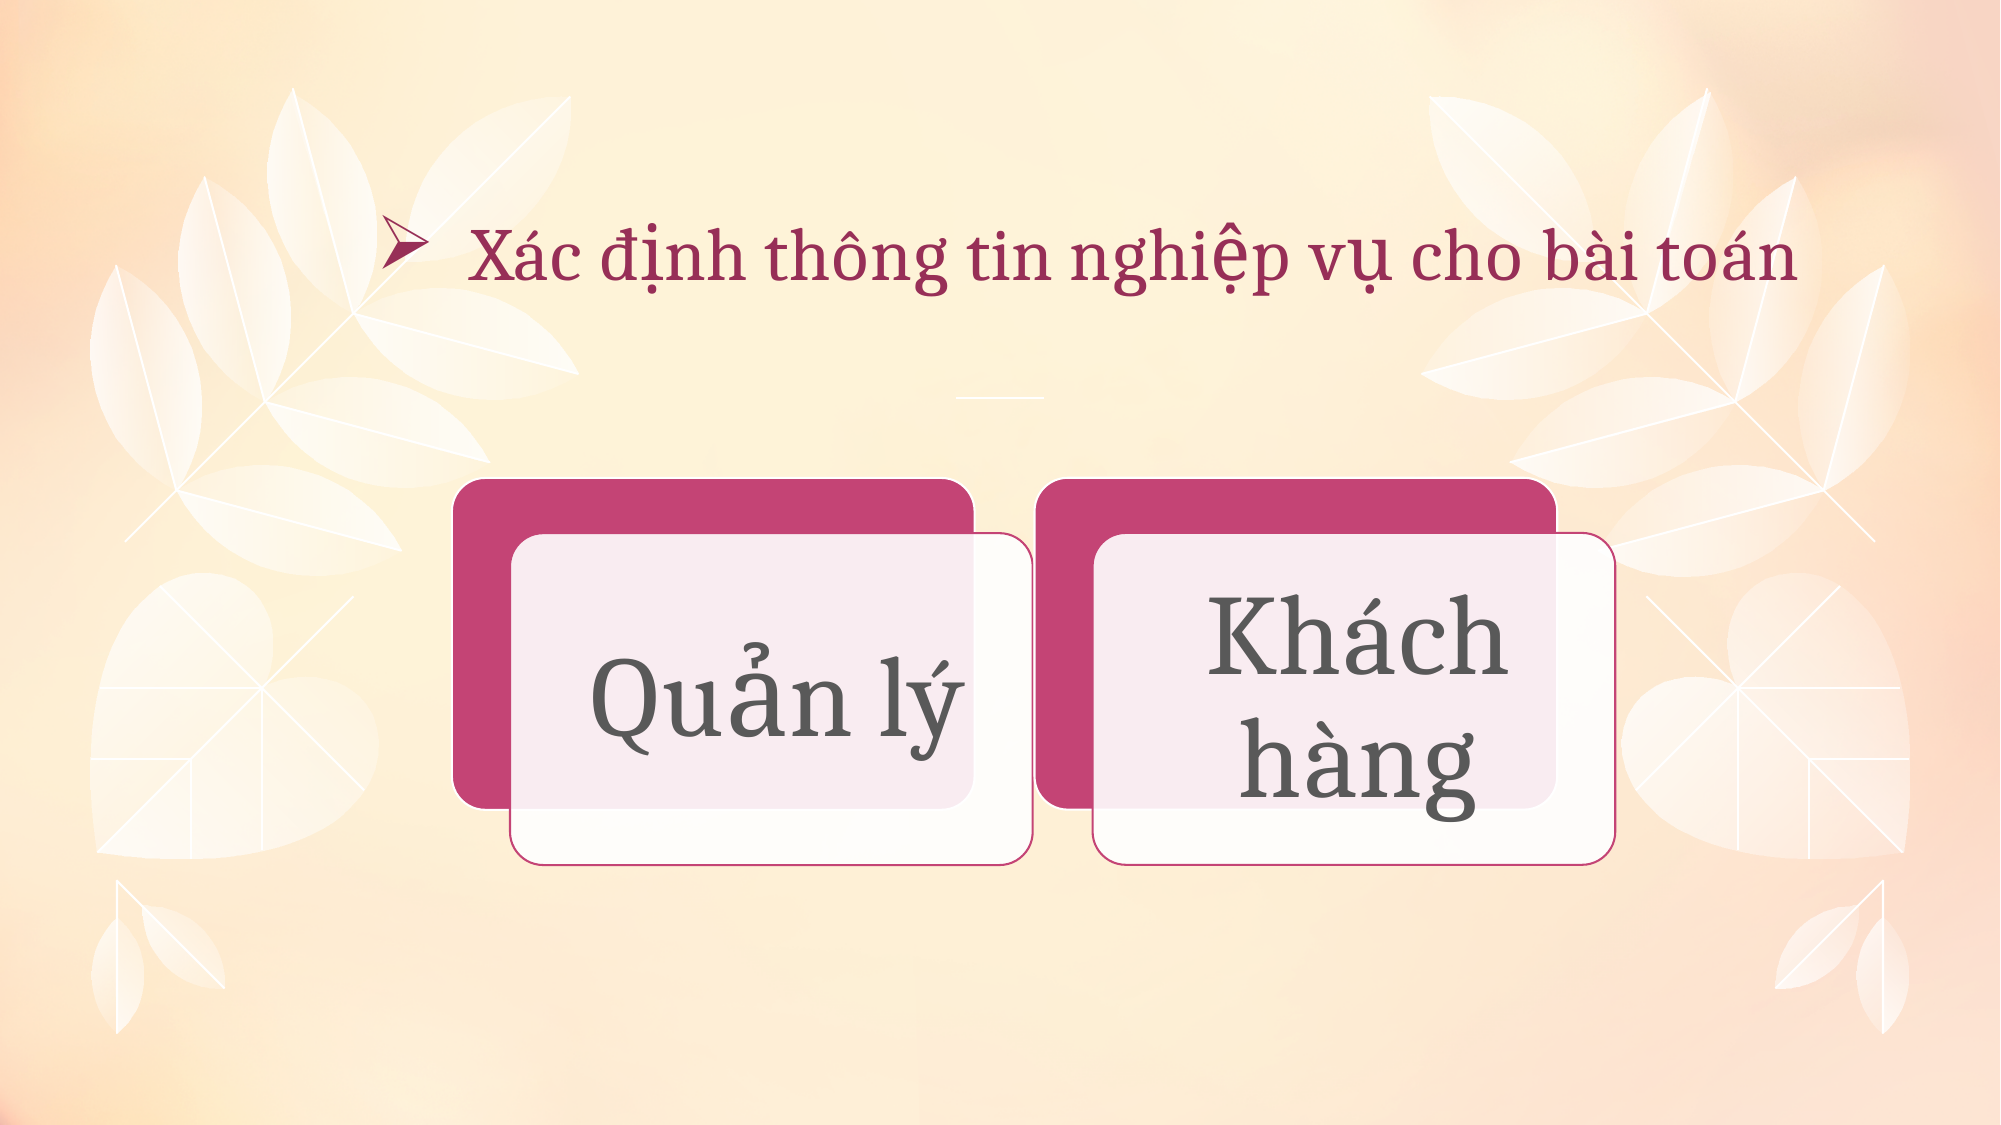

# Xác định thông tin nghiệp vụ cho bài toán
Quản lý
Khách hàng